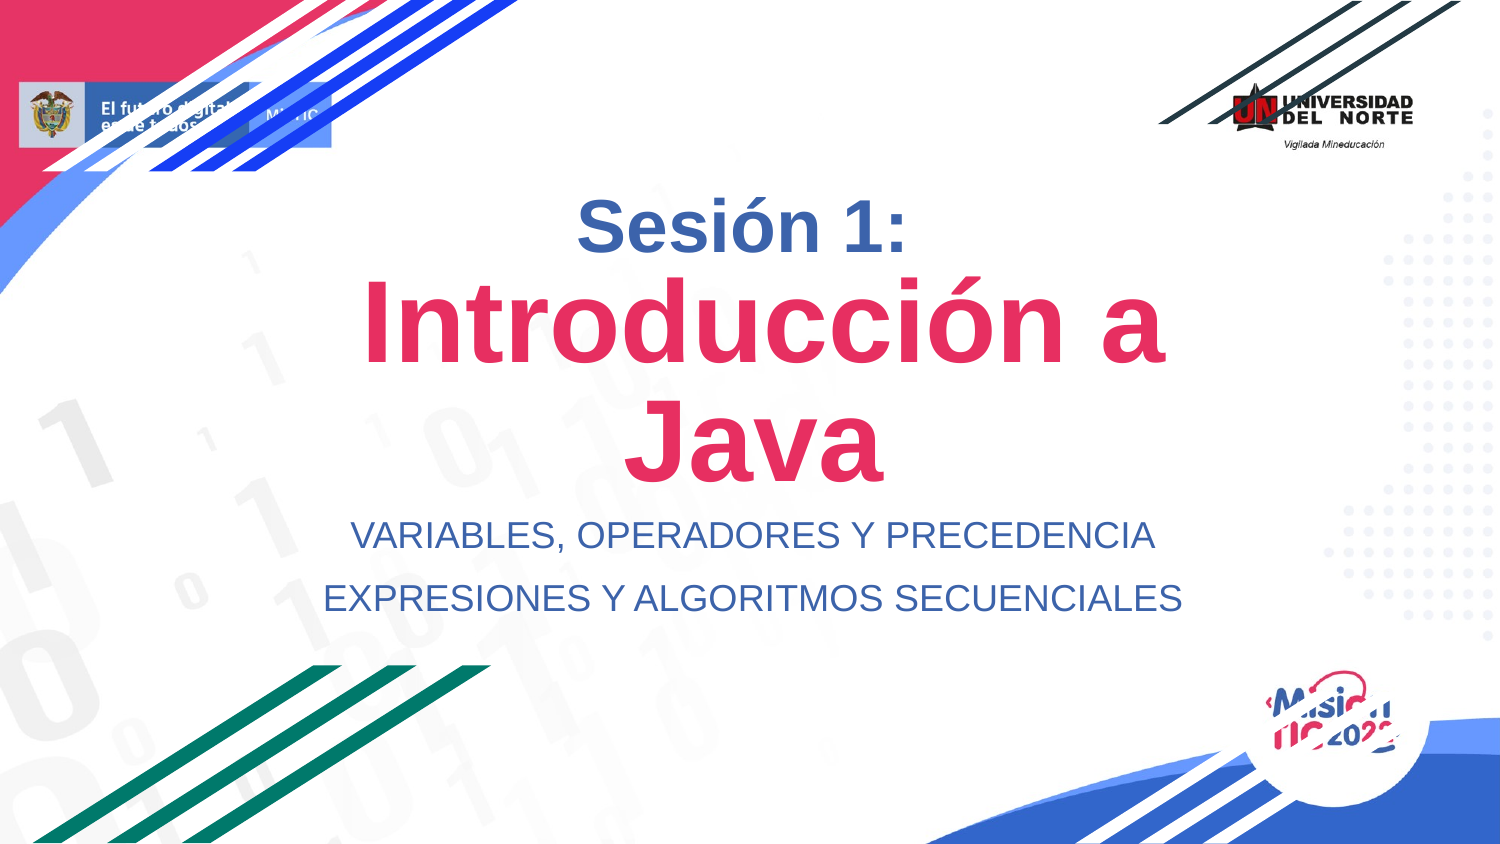

# Sesión 1:
 Introducción a Java
VARIABLES, OPERADORES Y PRECEDENCIA
EXPRESIONES Y ALGORITMOS SECUENCIALES